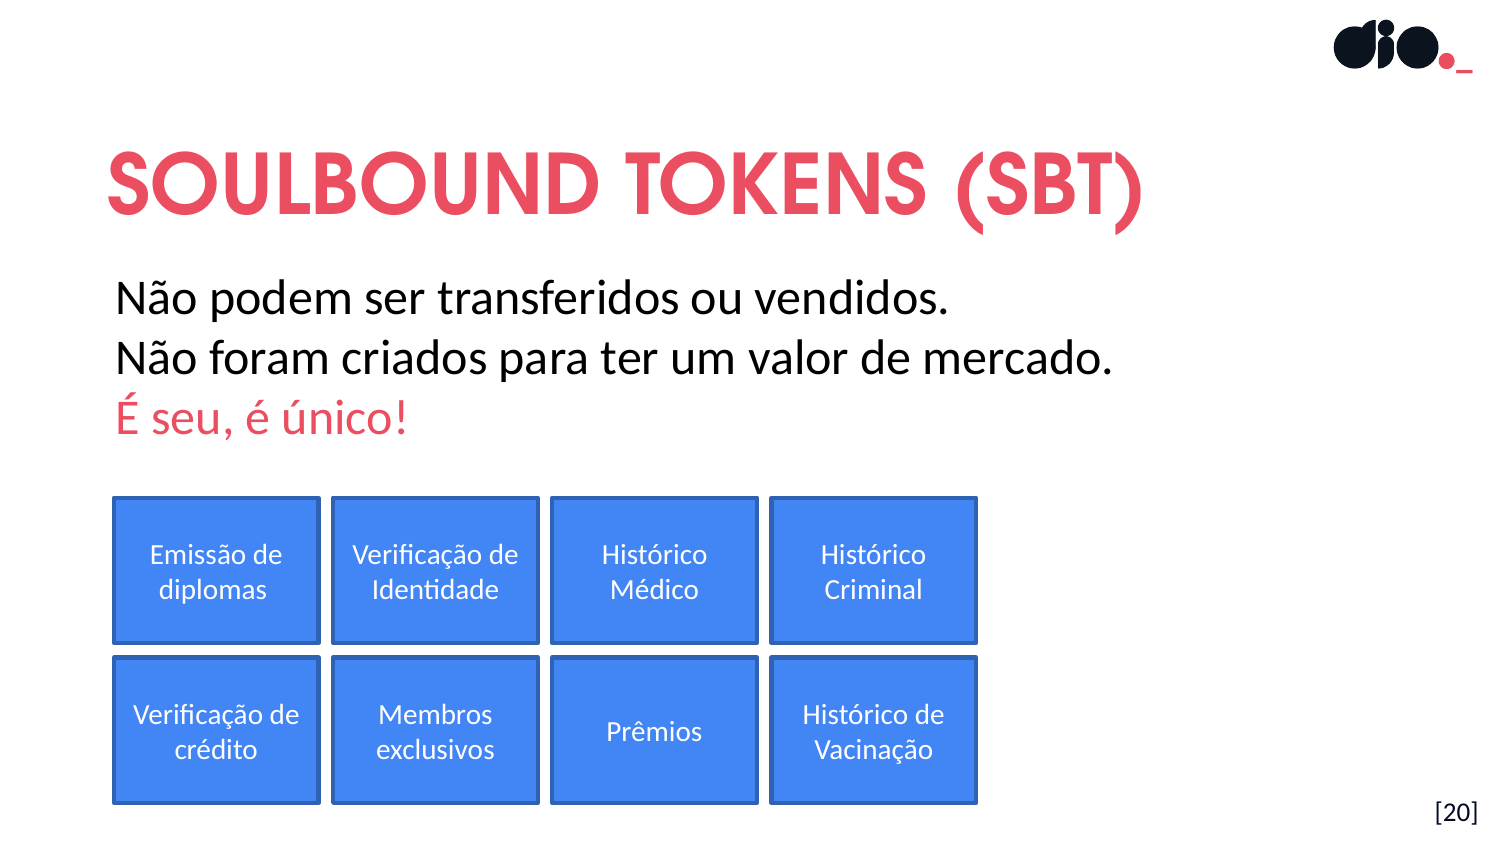

SOULBOUND TOKENS (SBT)
Não podem ser transferidos ou vendidos.
Não foram criados para ter um valor de mercado.
É seu, é único!
Histórico Médico
Histórico Criminal
Emissão de diplomas
Verificação de Identidade
Histórico de Vacinação
Prêmios
Verificação de crédito
Membros exclusivos
[20]